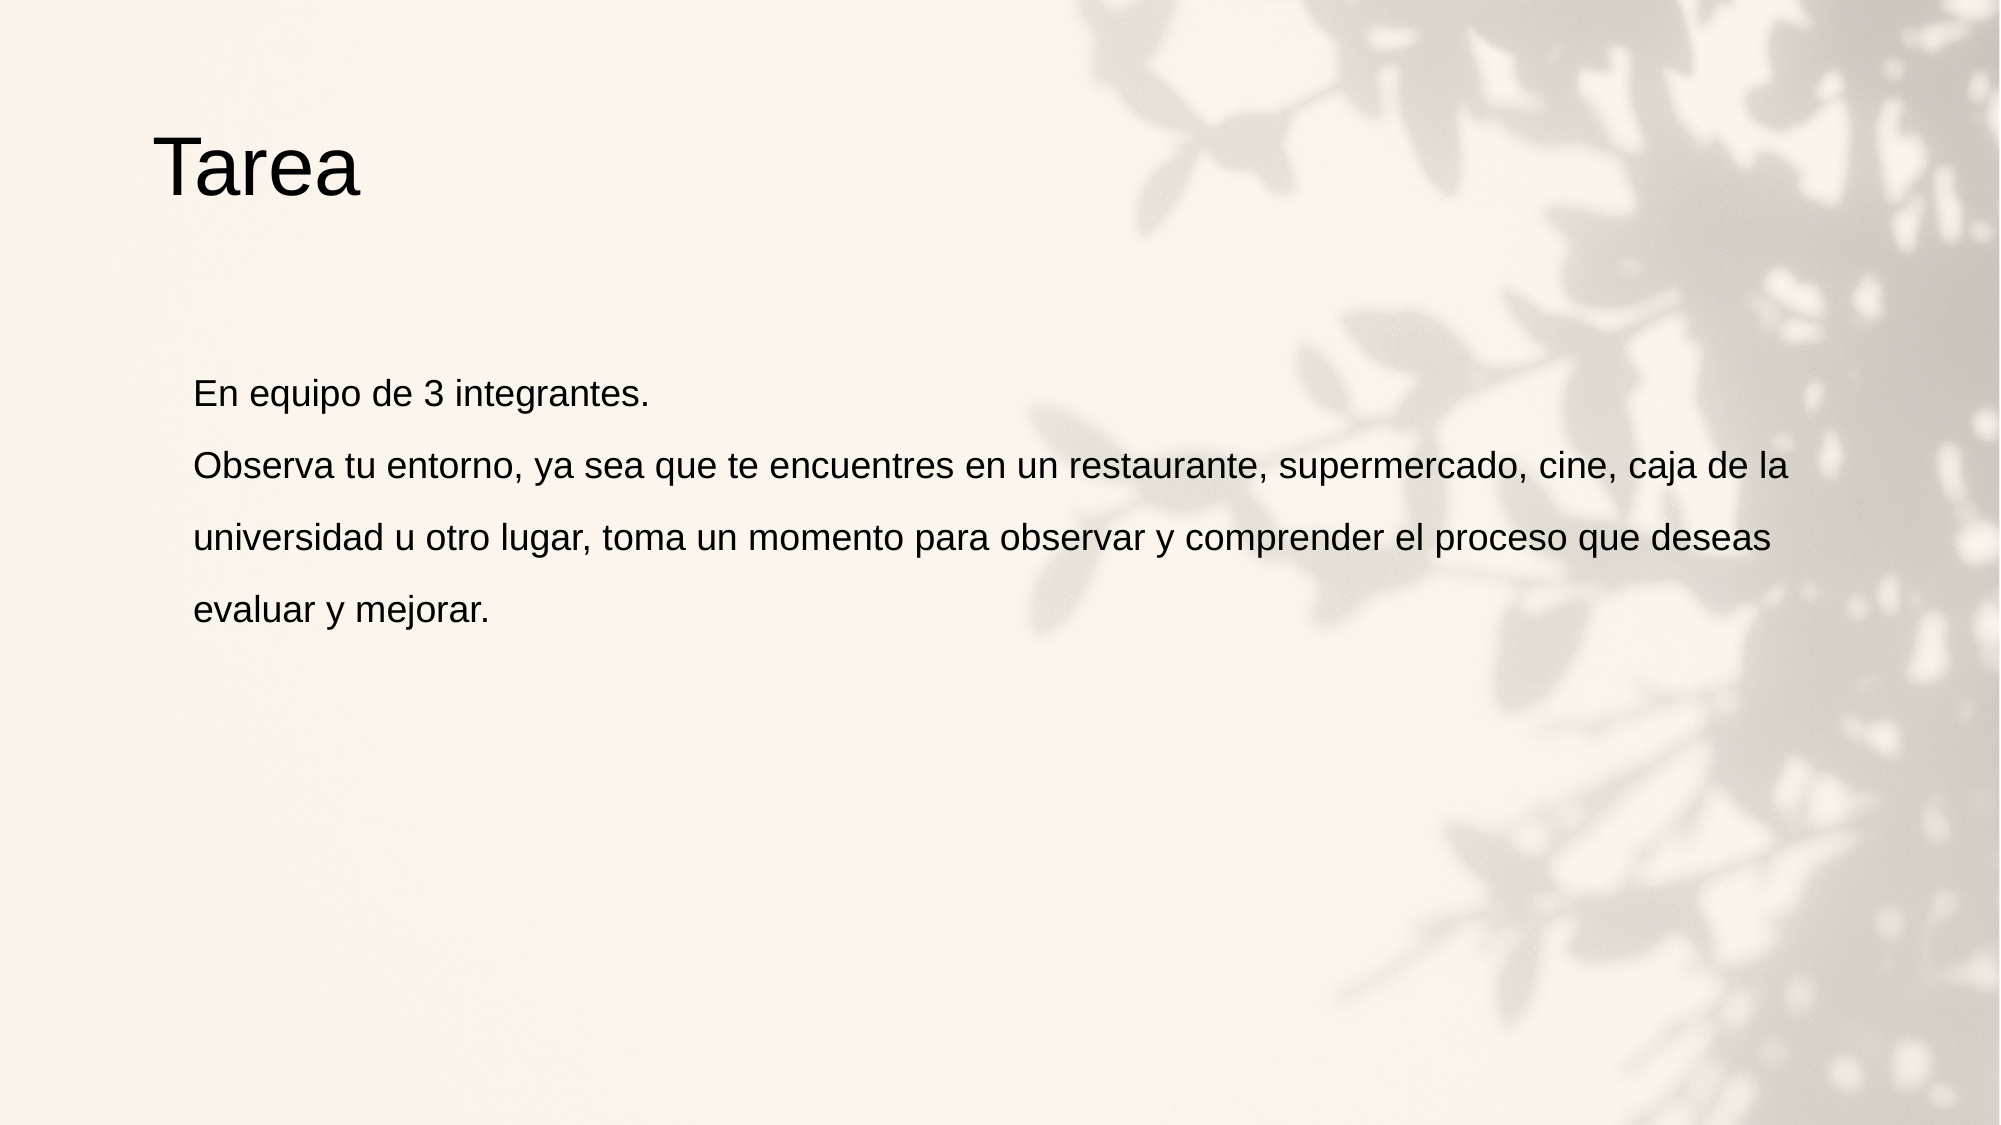

# Tarea
En equipo de 3 integrantes.
Observa tu entorno, ya sea que te encuentres en un restaurante, supermercado, cine, caja de la universidad u otro lugar, toma un momento para observar y comprender el proceso que deseas evaluar y mejorar.